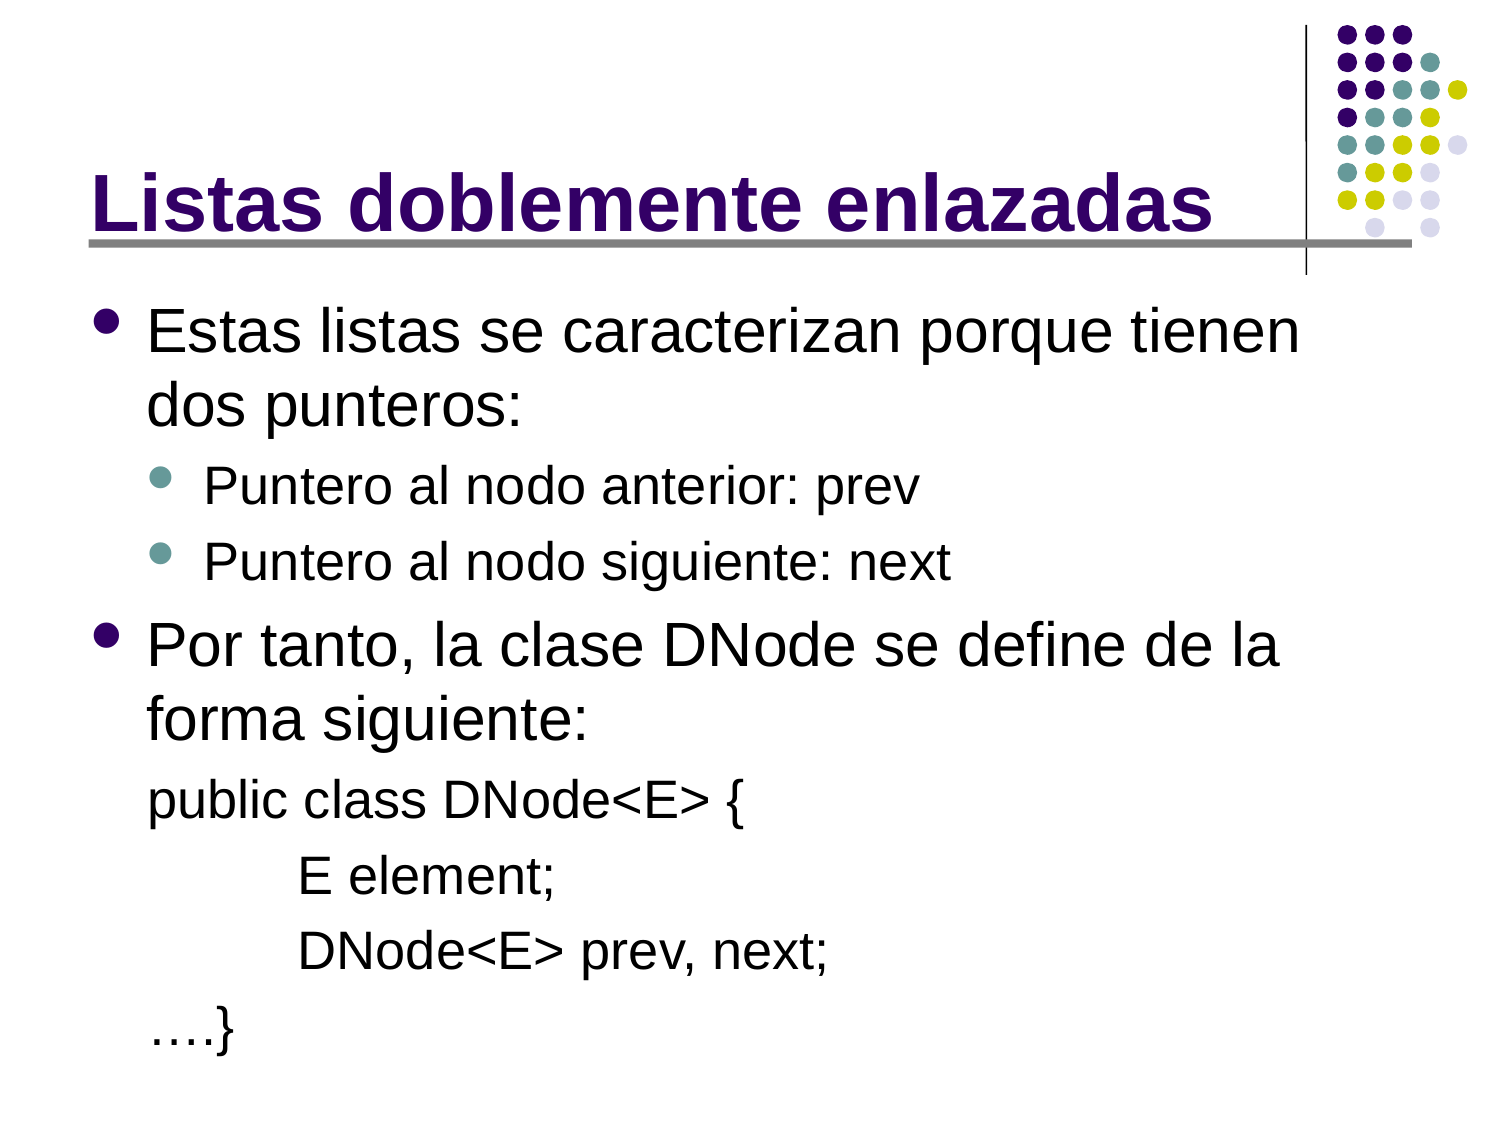

# Listas doblemente enlazadas
Estas listas se caracterizan porque tienen dos punteros:
Puntero al nodo anterior: prev
Puntero al nodo siguiente: next
Por tanto, la clase DNode se define de la forma siguiente:
public class DNode<E> {
	E element;
	DNode<E> prev, next;
….}